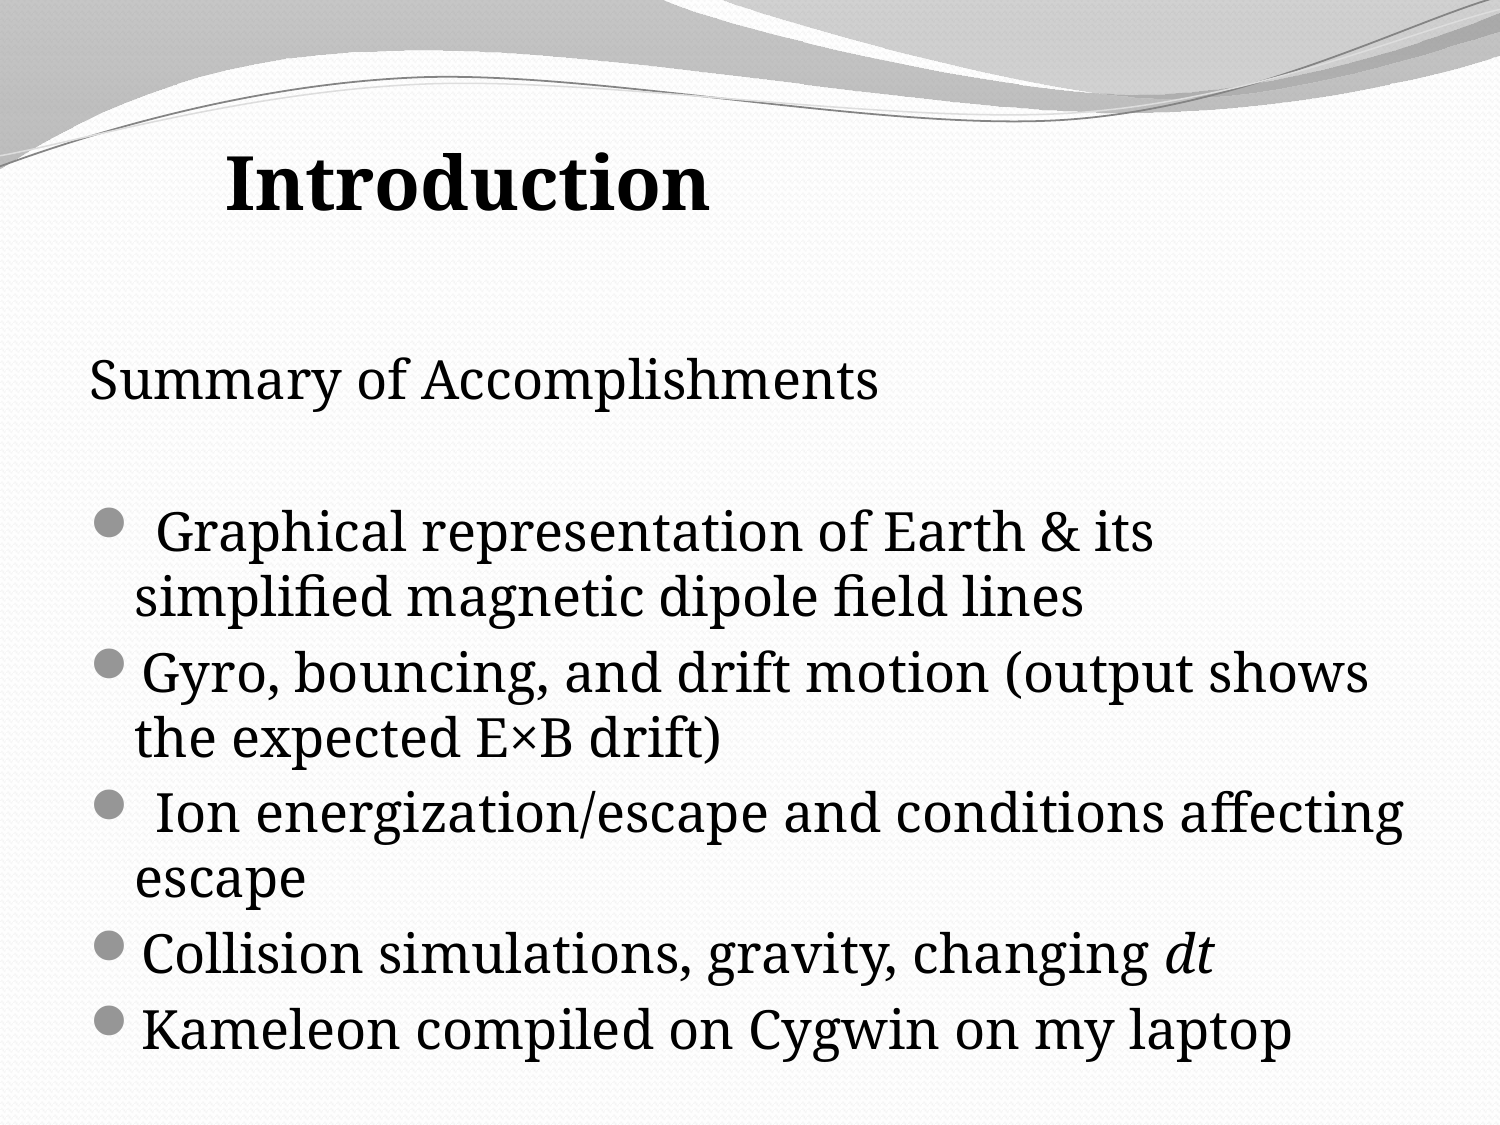

# Introduction

Summary of Accomplishments

 Graphical representation of Earth & its simplified magnetic dipole field lines
Gyro, bouncing, and drift motion (output shows  the expected E×B drift)
 Ion energization/escape and conditions affecting escape
Collision simulations, gravity, changing dt
Kameleon compiled on Cygwin on my laptop